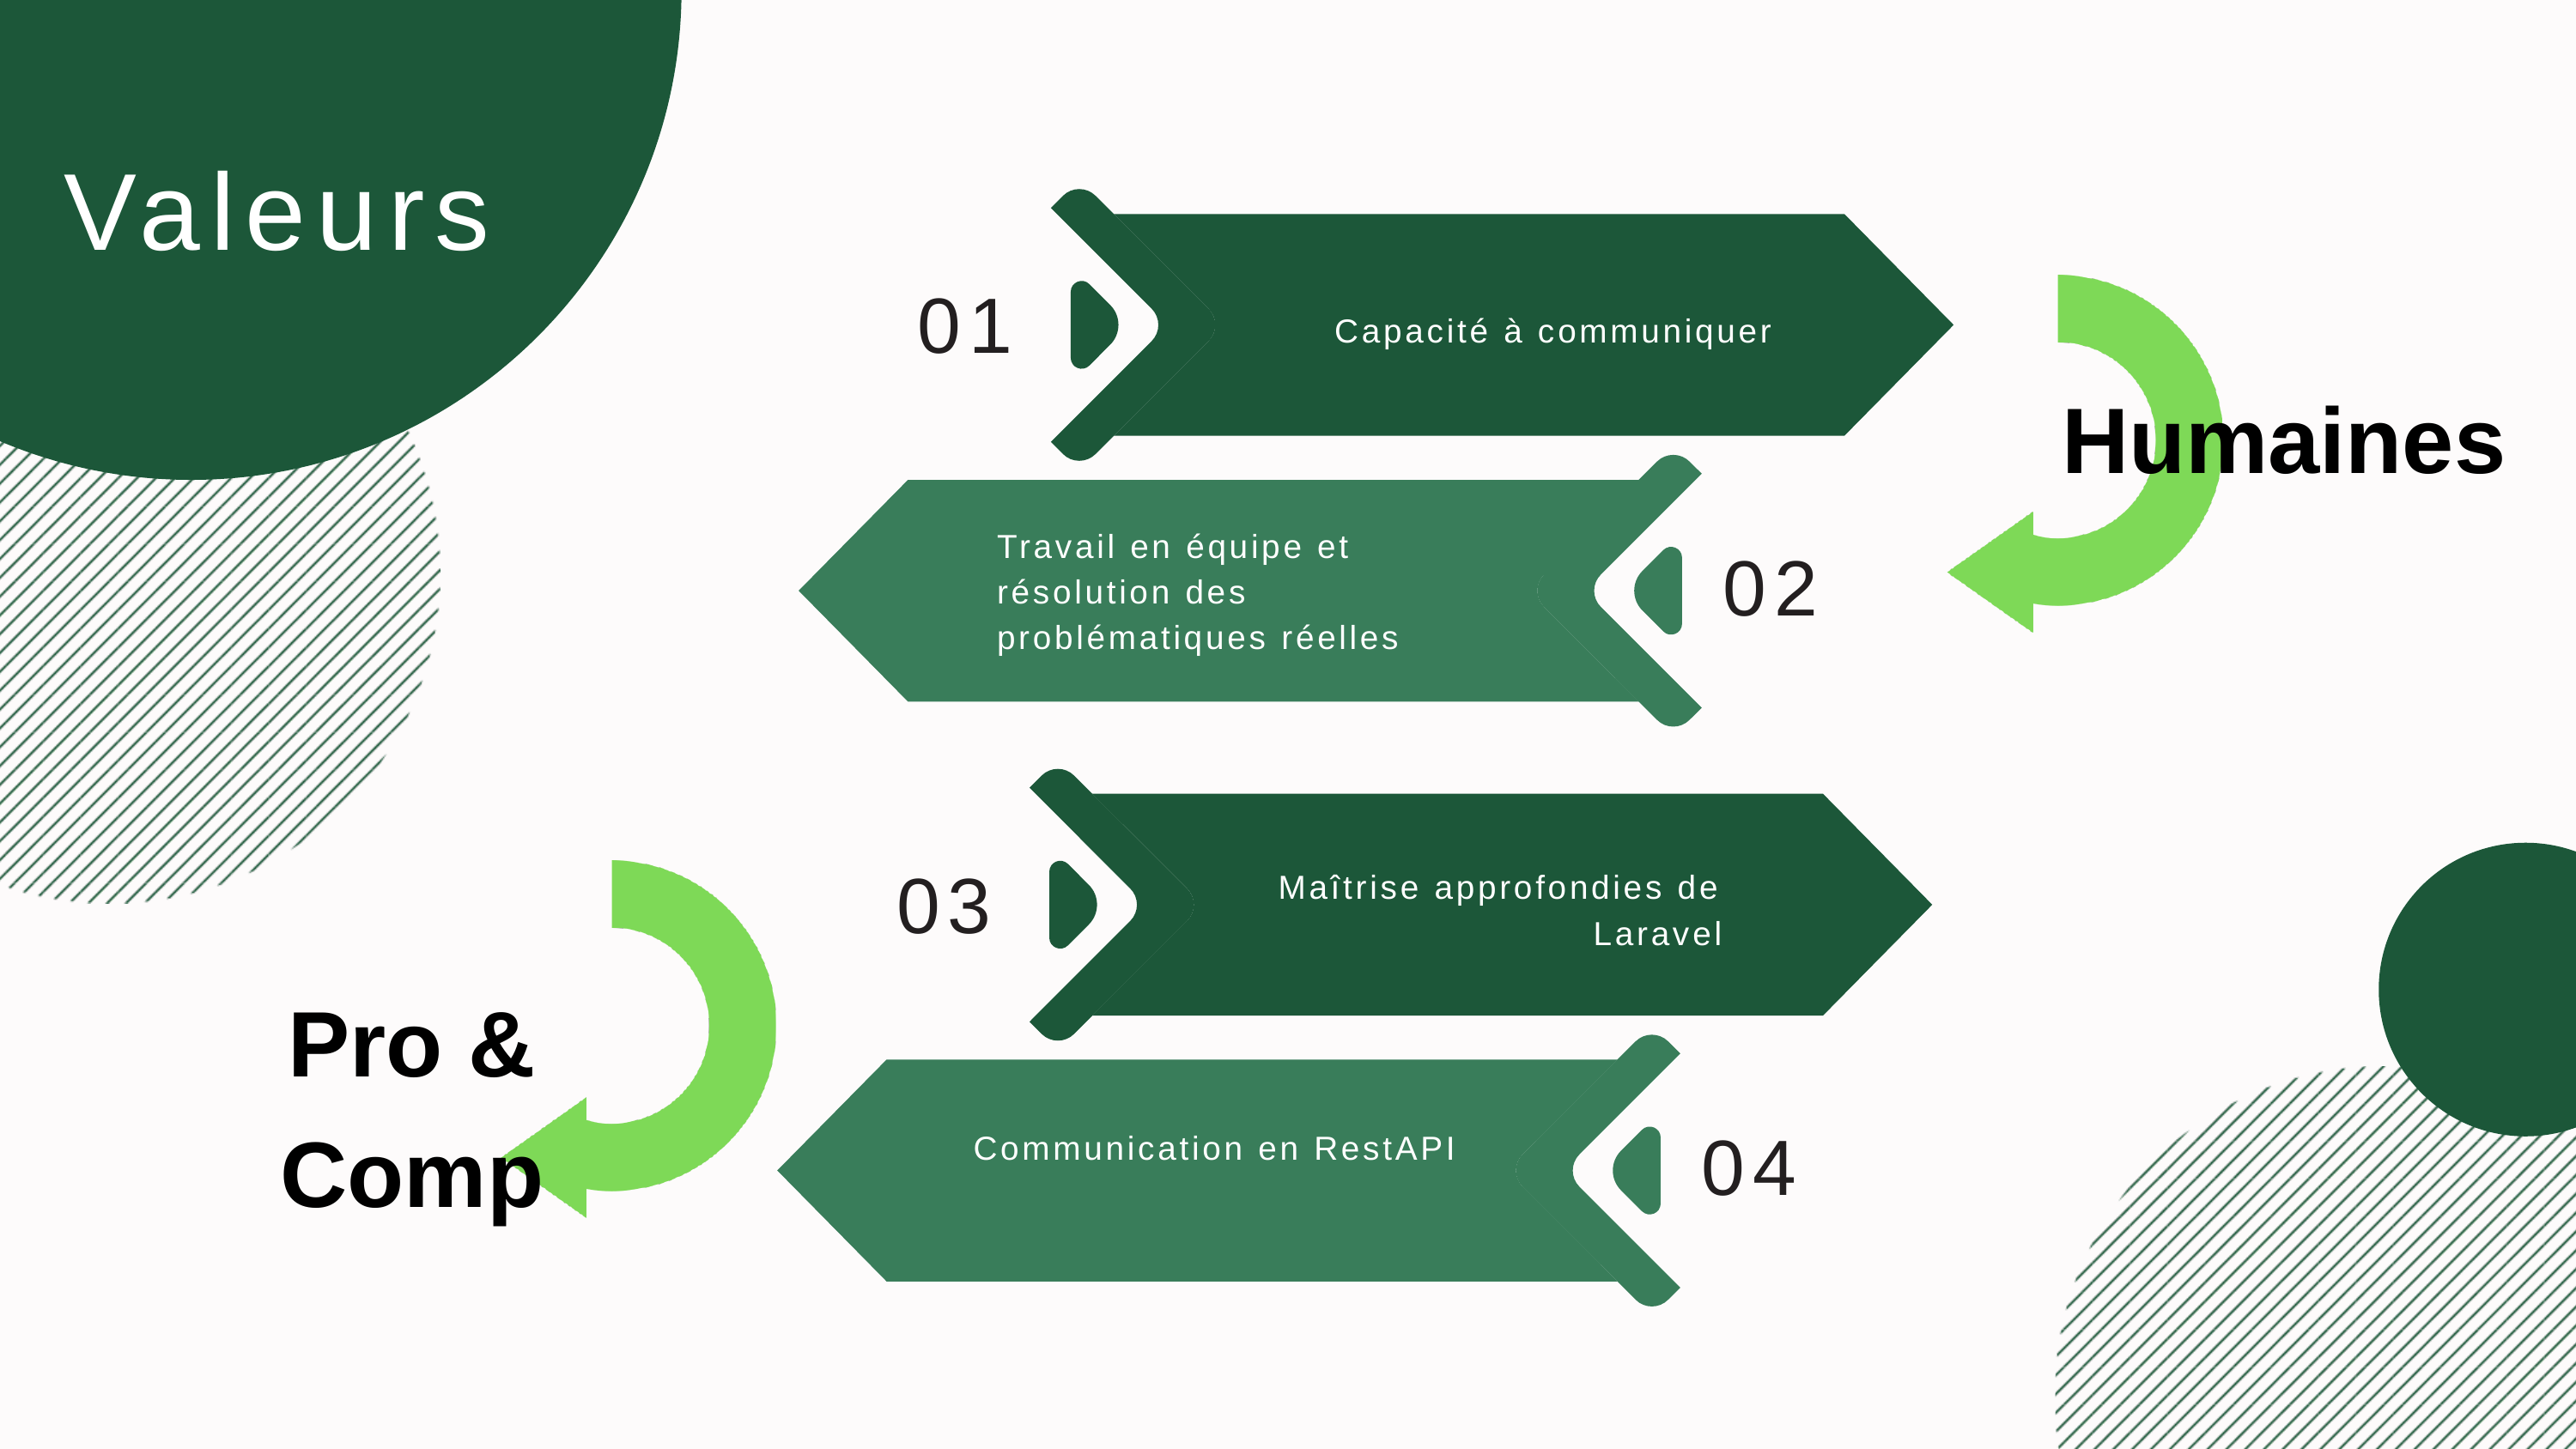

Valeurs

01

 Capacité à communiquer
Humaines

Travail en équipe et résolution des problématiques réelles
02

03

Maîtrise approfondies de Laravel

Pro & Comp

04
Communication en RestAPI